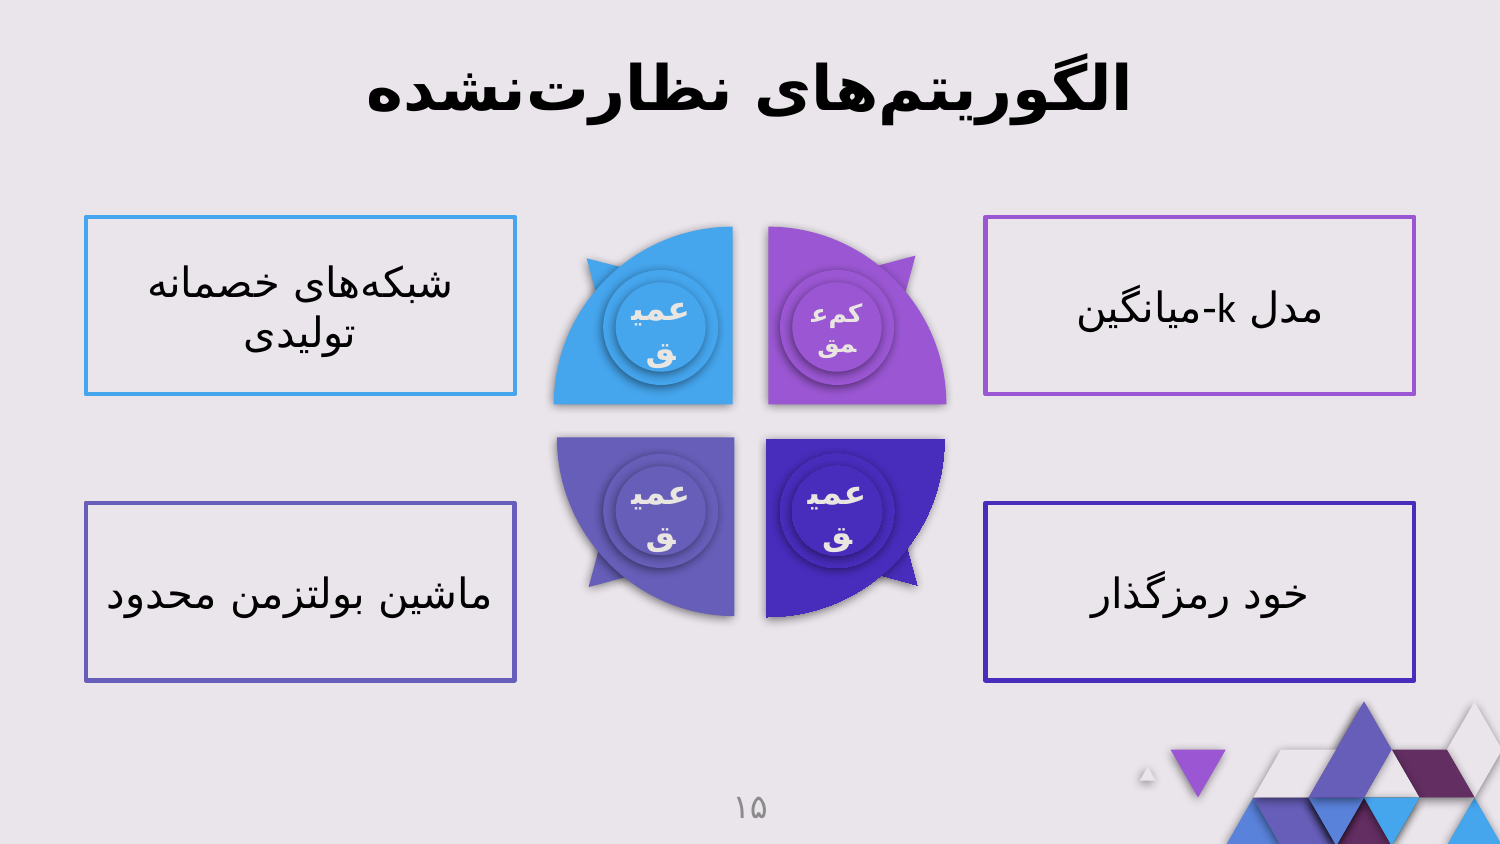

# الگوریتم‌های نظارت‌نشده
مدل k-میانگین
شبکه‌های خصمانه تولیدی

عمیق

کم‌عمق

عمیق

عمیق

ماشین بولتزمن محدود
خود رمزگذار
۱۵